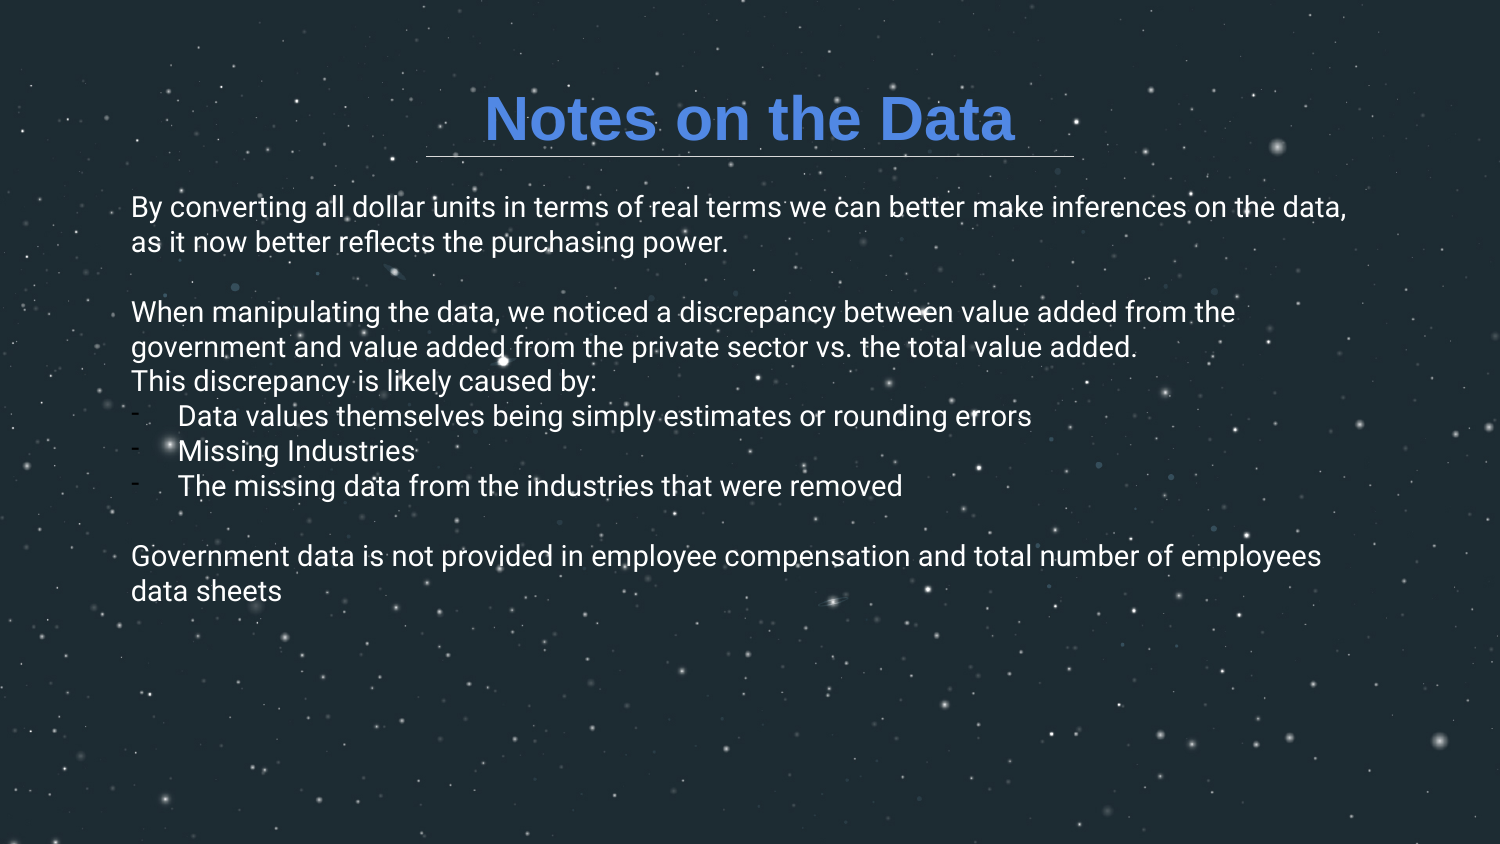

Notes on the Data
By converting all dollar units in terms of real terms we can better make inferences on the data, as it now better reflects the purchasing power.

When manipulating the data, we noticed a discrepancy between value added from the government and value added from the private sector vs. the total value added.
This discrepancy is likely caused by:
Data values themselves being simply estimates or rounding errors
Missing Industries
The missing data from the industries that were removed

Government data is not provided in employee compensation and total number of employees data sheets